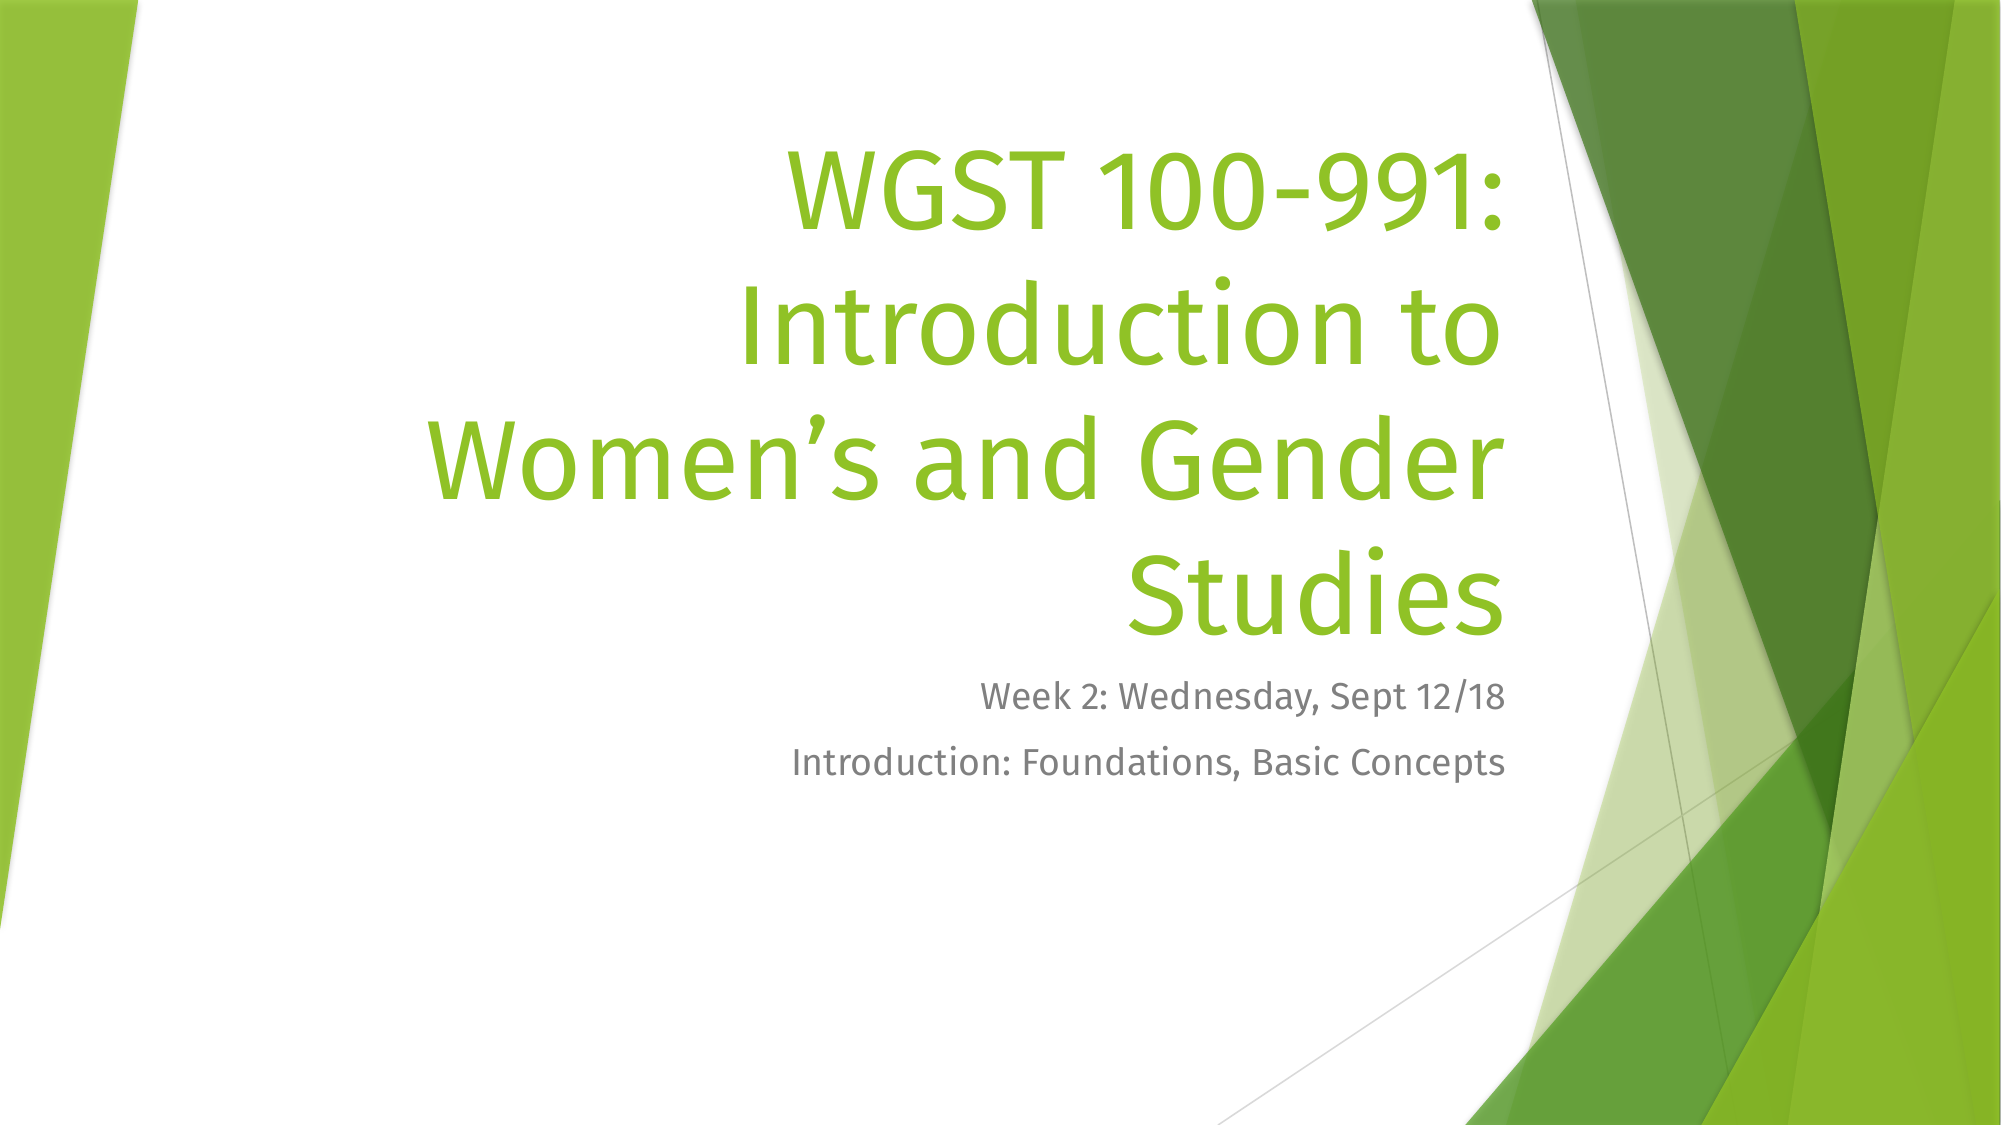

# WGST 100-991: Introduction to Women’s and Gender Studies
Week 2: Wednesday, Sept 12/18
Introduction: Foundations, Basic Concepts